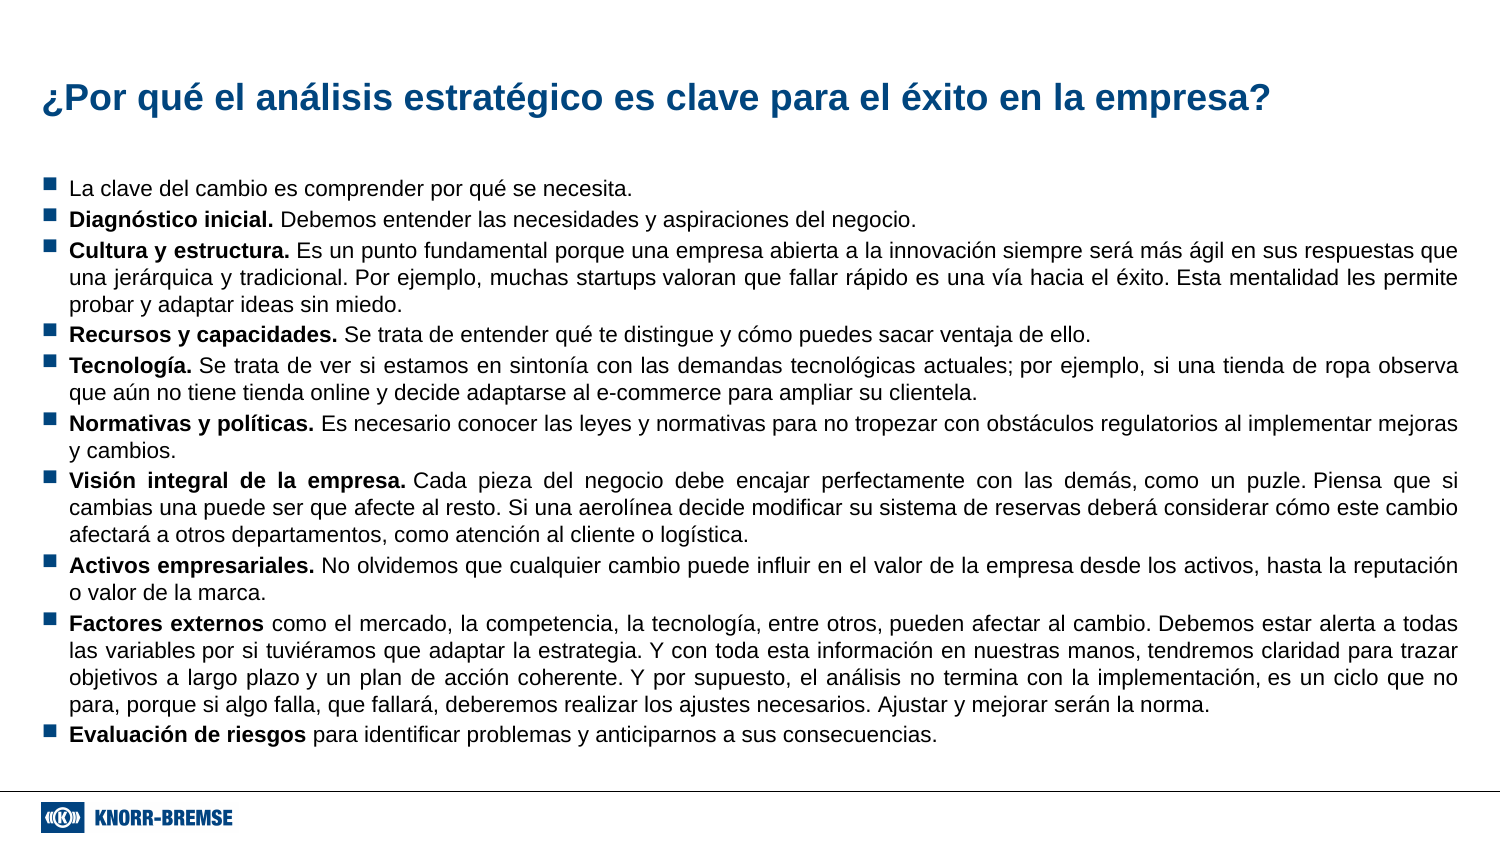

# ¿Por qué el análisis estratégico es clave para el éxito en la empresa?
La clave del cambio es comprender por qué se necesita.
Diagnóstico inicial. Debemos entender las necesidades y aspiraciones del negocio.
Cultura y estructura. Es un punto fundamental porque una empresa abierta a la innovación siempre será más ágil en sus respuestas que una jerárquica y tradicional. Por ejemplo, muchas startups valoran que fallar rápido es una vía hacia el éxito. Esta mentalidad les permite probar y adaptar ideas sin miedo.
Recursos y capacidades. Se trata de entender qué te distingue y cómo puedes sacar ventaja de ello.
Tecnología. Se trata de ver si estamos en sintonía con las demandas tecnológicas actuales; por ejemplo, si una tienda de ropa observa que aún no tiene tienda online y decide adaptarse al e-commerce para ampliar su clientela.
Normativas y políticas. Es necesario conocer las leyes y normativas para no tropezar con obstáculos regulatorios al implementar mejoras y cambios.
Visión integral de la empresa. Cada pieza del negocio debe encajar perfectamente con las demás, como un puzle. Piensa que si cambias una puede ser que afecte al resto. Si una aerolínea decide modificar su sistema de reservas deberá considerar cómo este cambio afectará a otros departamentos, como atención al cliente o logística.
Activos empresariales. No olvidemos que cualquier cambio puede influir en el valor de la empresa desde los activos, hasta la reputación o valor de la marca.
Factores externos como el mercado, la competencia, la tecnología, entre otros, pueden afectar al cambio. Debemos estar alerta a todas las variables por si tuviéramos que adaptar la estrategia. Y con toda esta información en nuestras manos, tendremos claridad para trazar objetivos a largo plazo y un plan de acción coherente. Y por supuesto, el análisis no termina con la implementación, es un ciclo que no para, porque si algo falla, que fallará, deberemos realizar los ajustes necesarios. Ajustar y mejorar serán la norma.
Evaluación de riesgos para identificar problemas y anticiparnos a sus consecuencias.